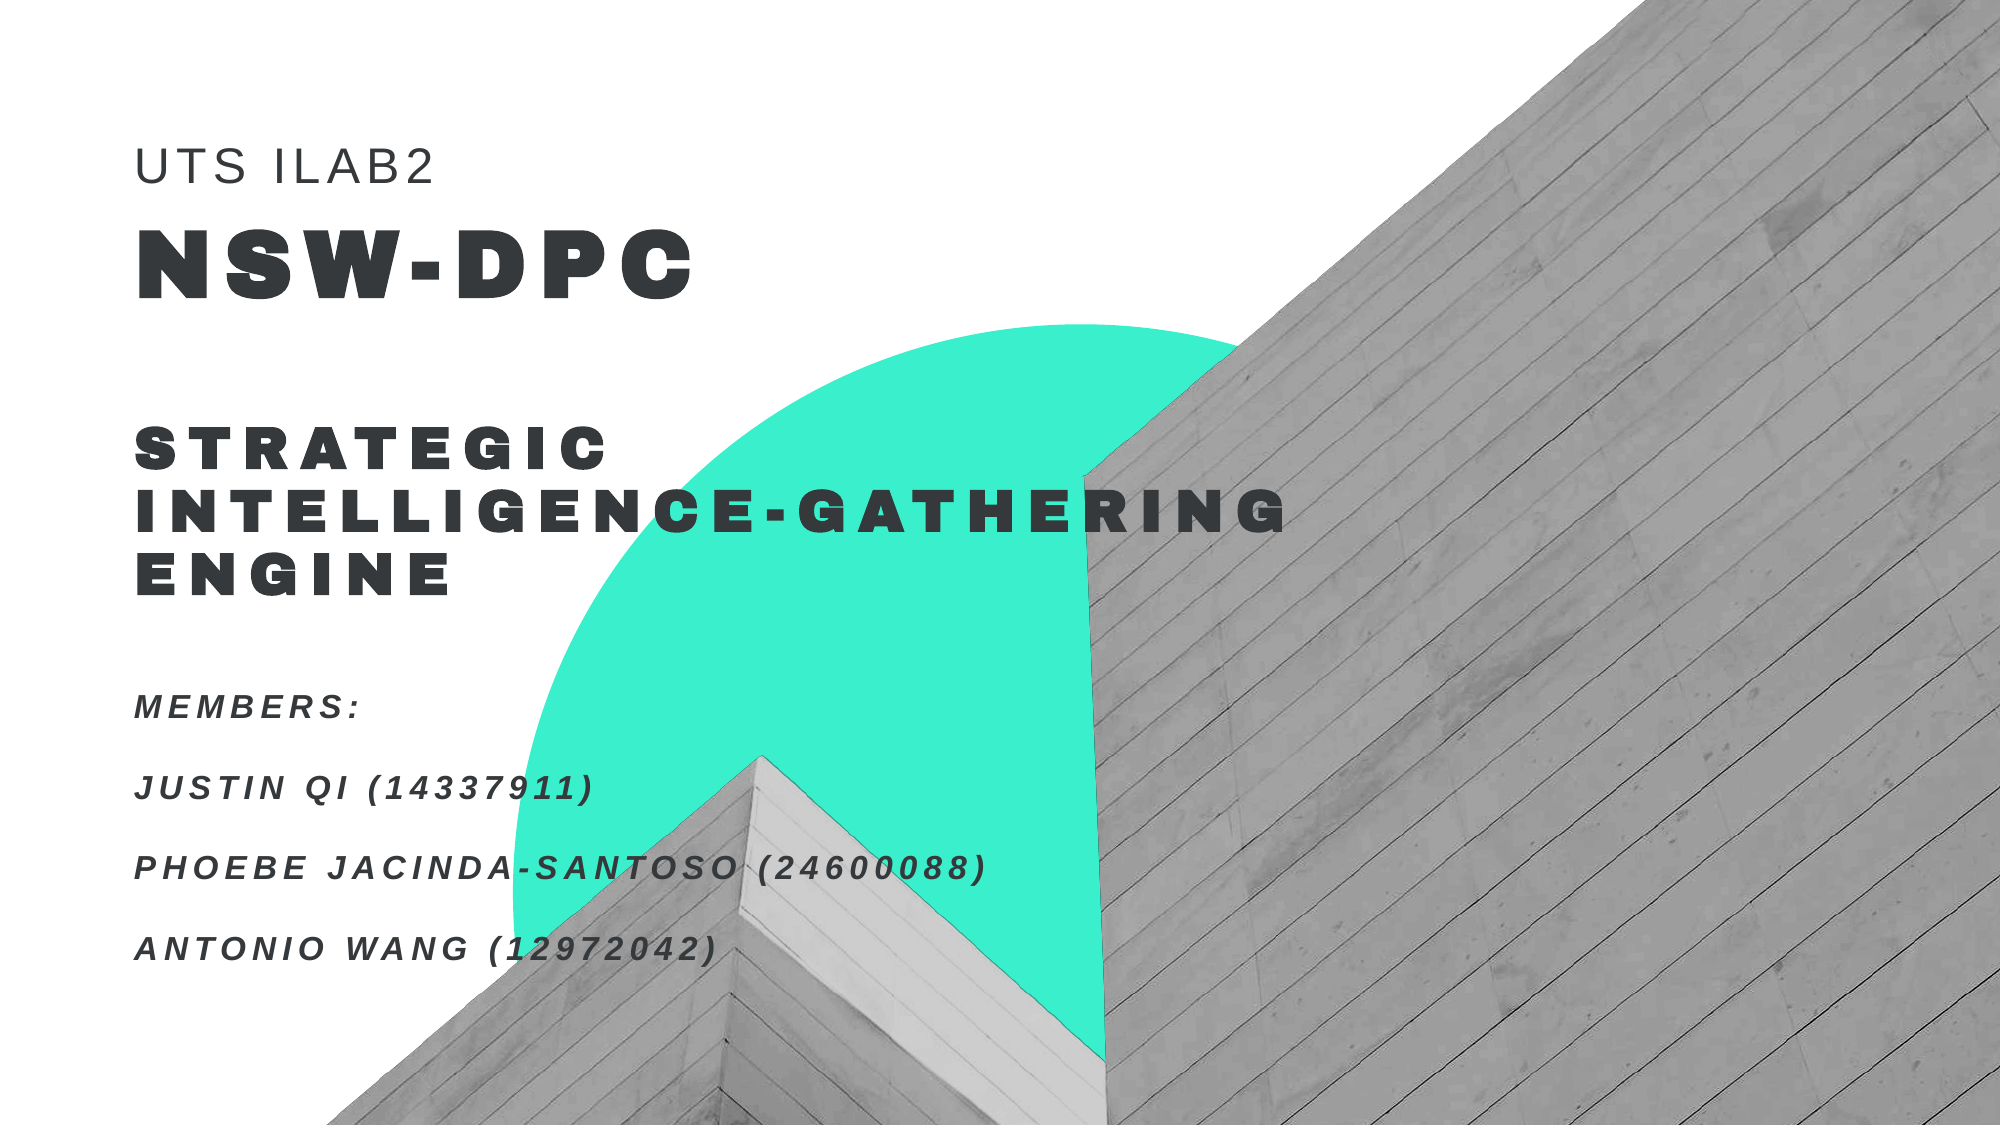

Uts ILAB2
# Nsw-dpc strategic intelligence-gathering engine
Members:
Justin qi (14337911)
Phoebe Jacinda-santoso (24600088)
Antonio wang (12972042)